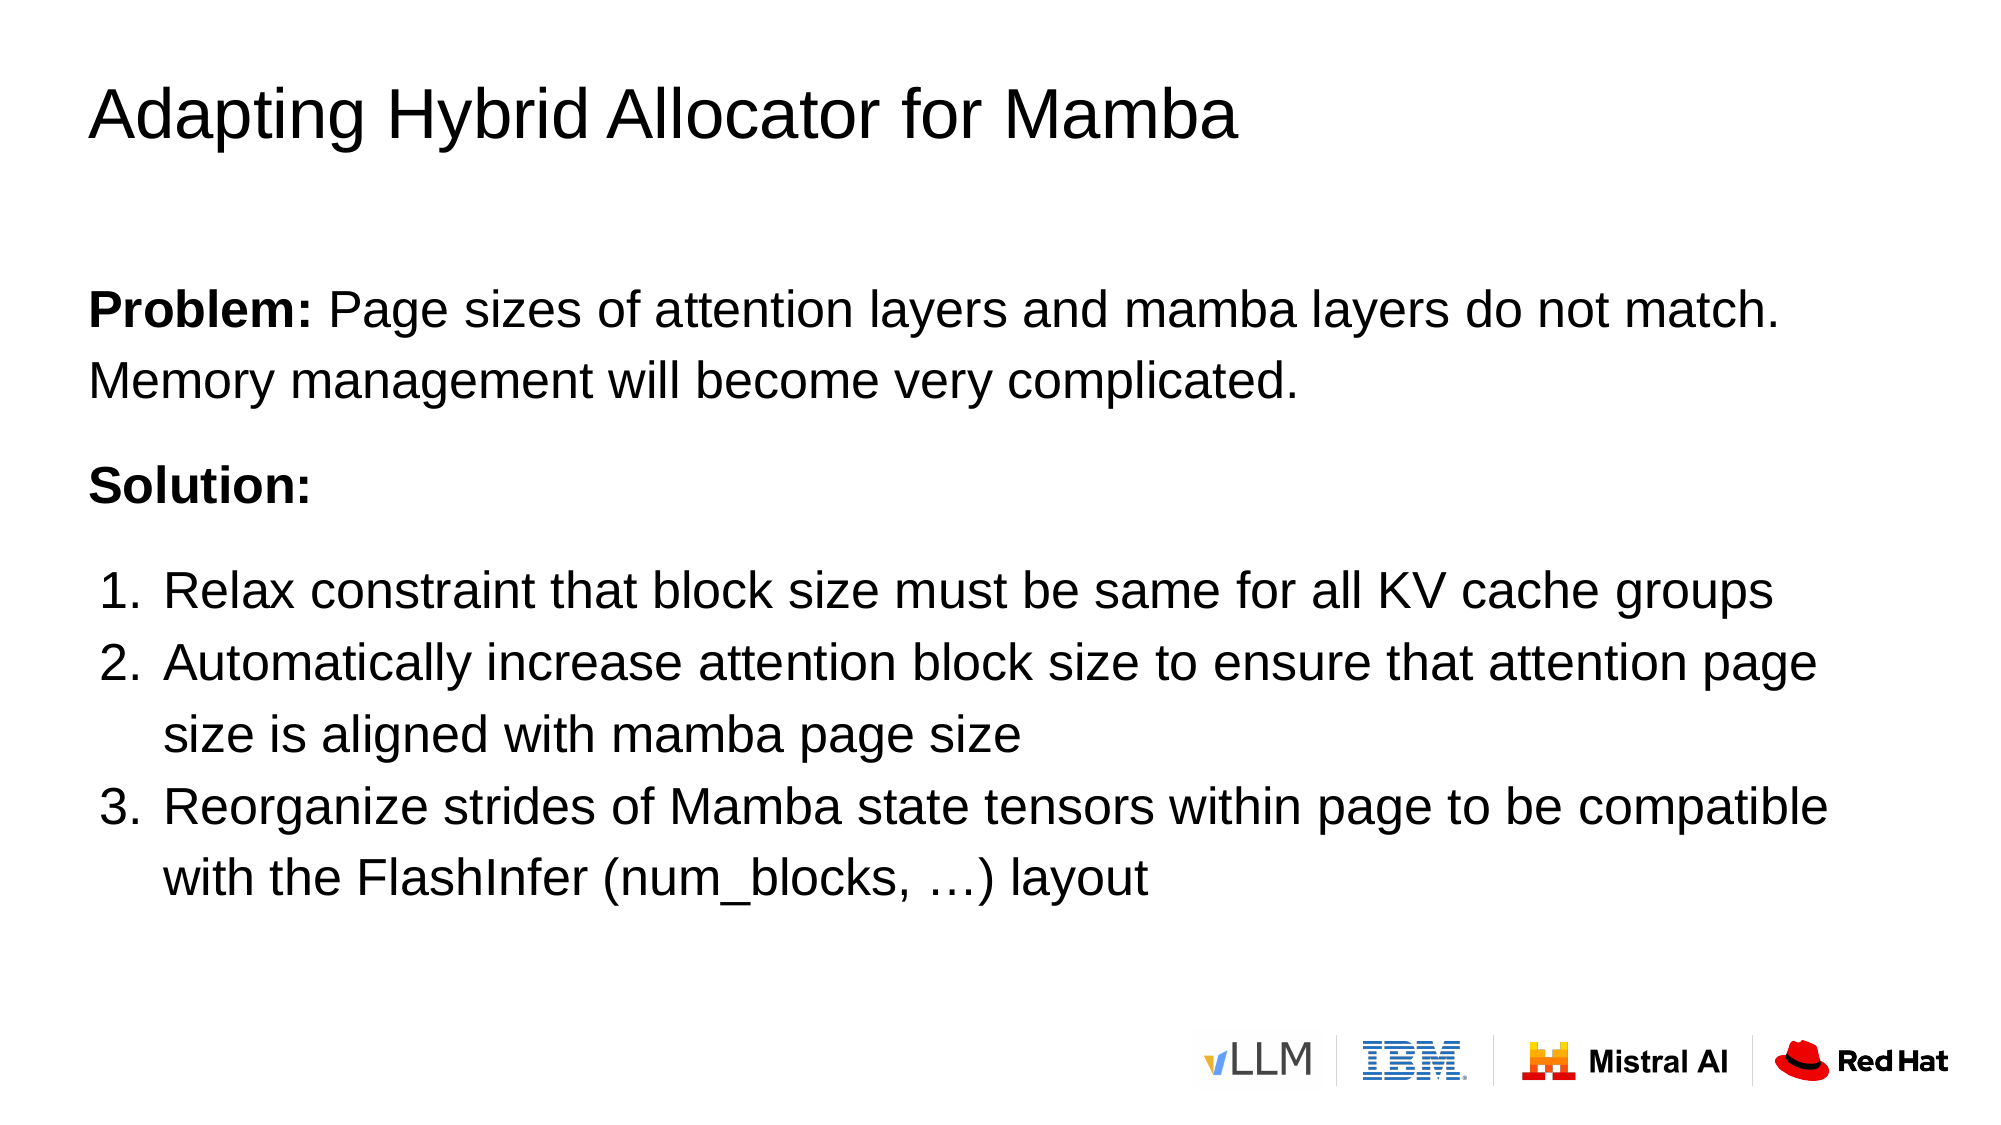

# Adapting Hybrid Allocator for Mamba
Problem: Page sizes of attention layers and mamba layers do not match. Memory management will become very complicated.
Solution:
Relax constraint that block size must be same for all KV cache groups
Automatically increase attention block size to ensure that attention page size is aligned with mamba page size
Reorganize strides of Mamba state tensors within page to be compatible with the FlashInfer (num_blocks, …) layout